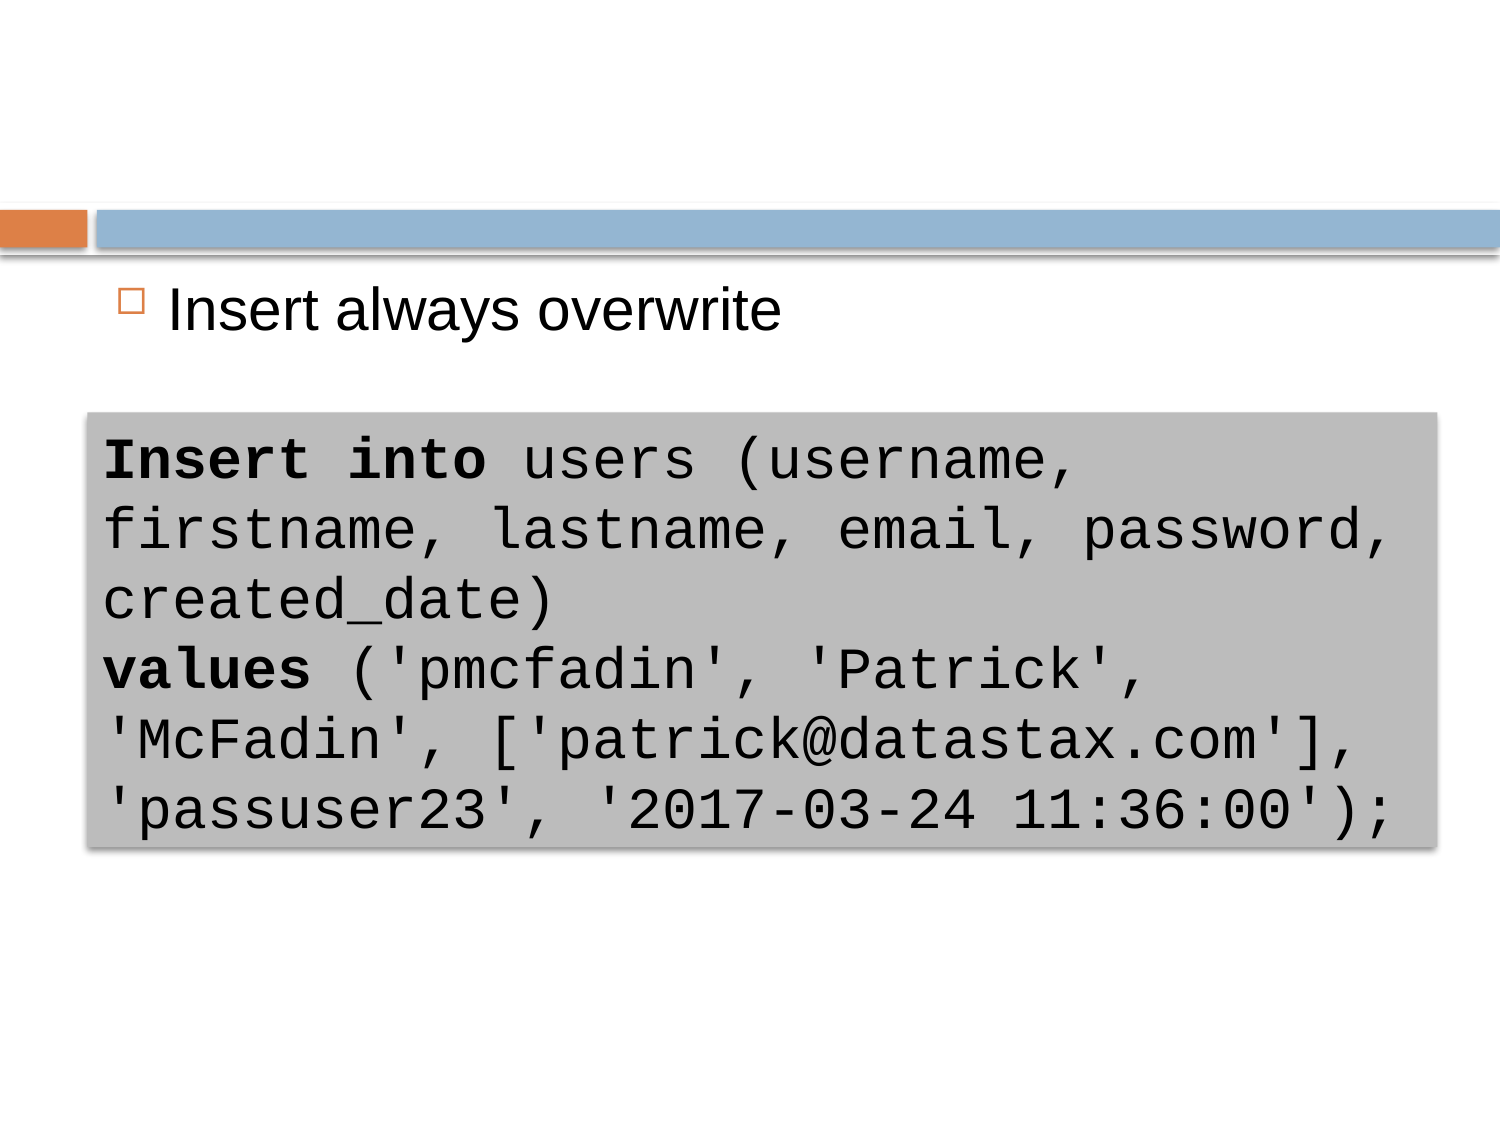

#
Insert always overwrite
Insert into users (username, firstname, lastname, email, password, created_date)
values ('pmcfadin', 'Patrick', 'McFadin', ['patrick@datastax.com'], 'passuser23', '2017-03-24 11:36:00');